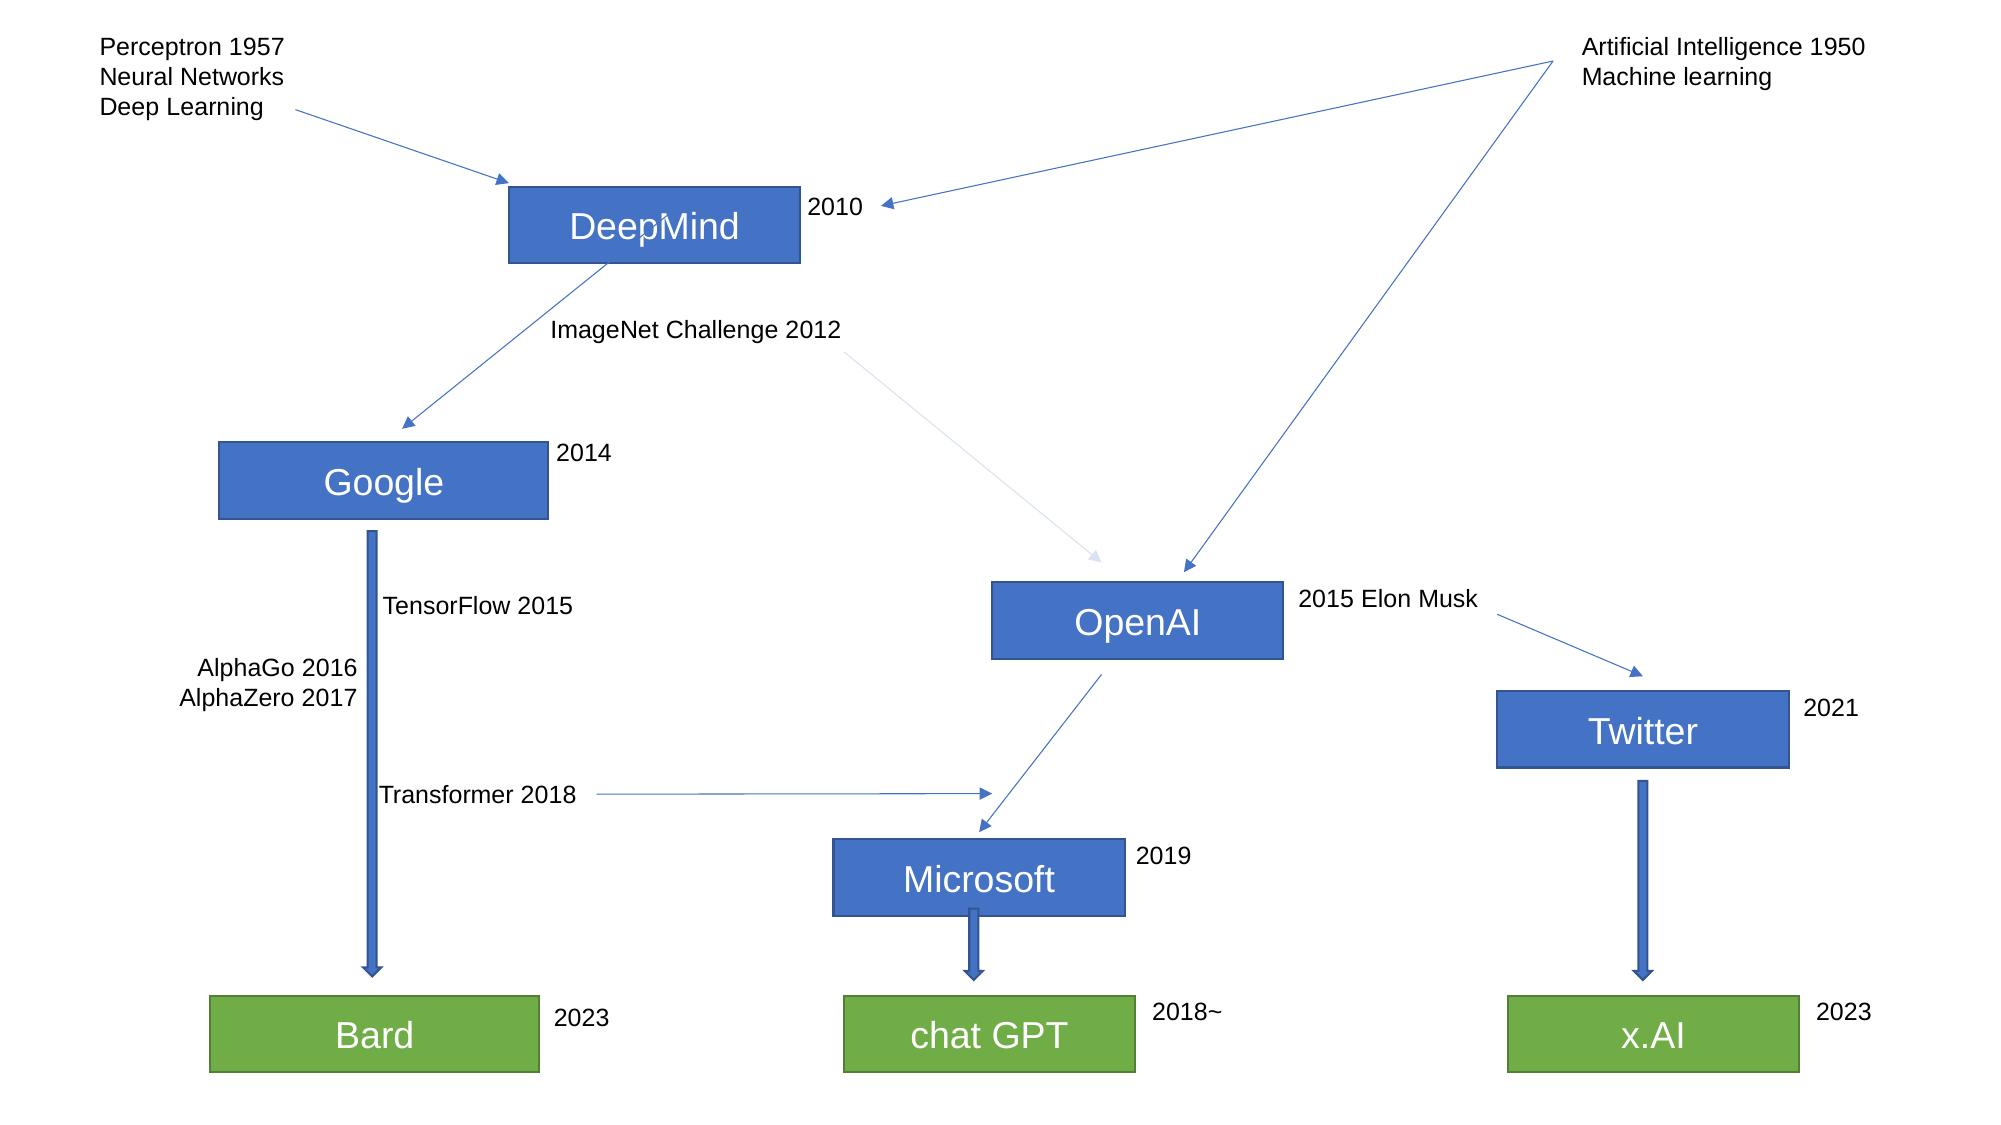

Perceptron 1957
Neural Networks
Deep Learning
Artificial Intelligence 1950
Machine learning
2010
DeepMind
ImageNet Challenge 2012
2014
Google

2015 Elon Musk
OpenAI
TensorFlow 2015
AlphaGo 2016
AlphaZero 2017

2021
Twitter
Transformer 2018

2019
Microsoft

2018~
2023
2023
Bard
chat GPT
x.AI